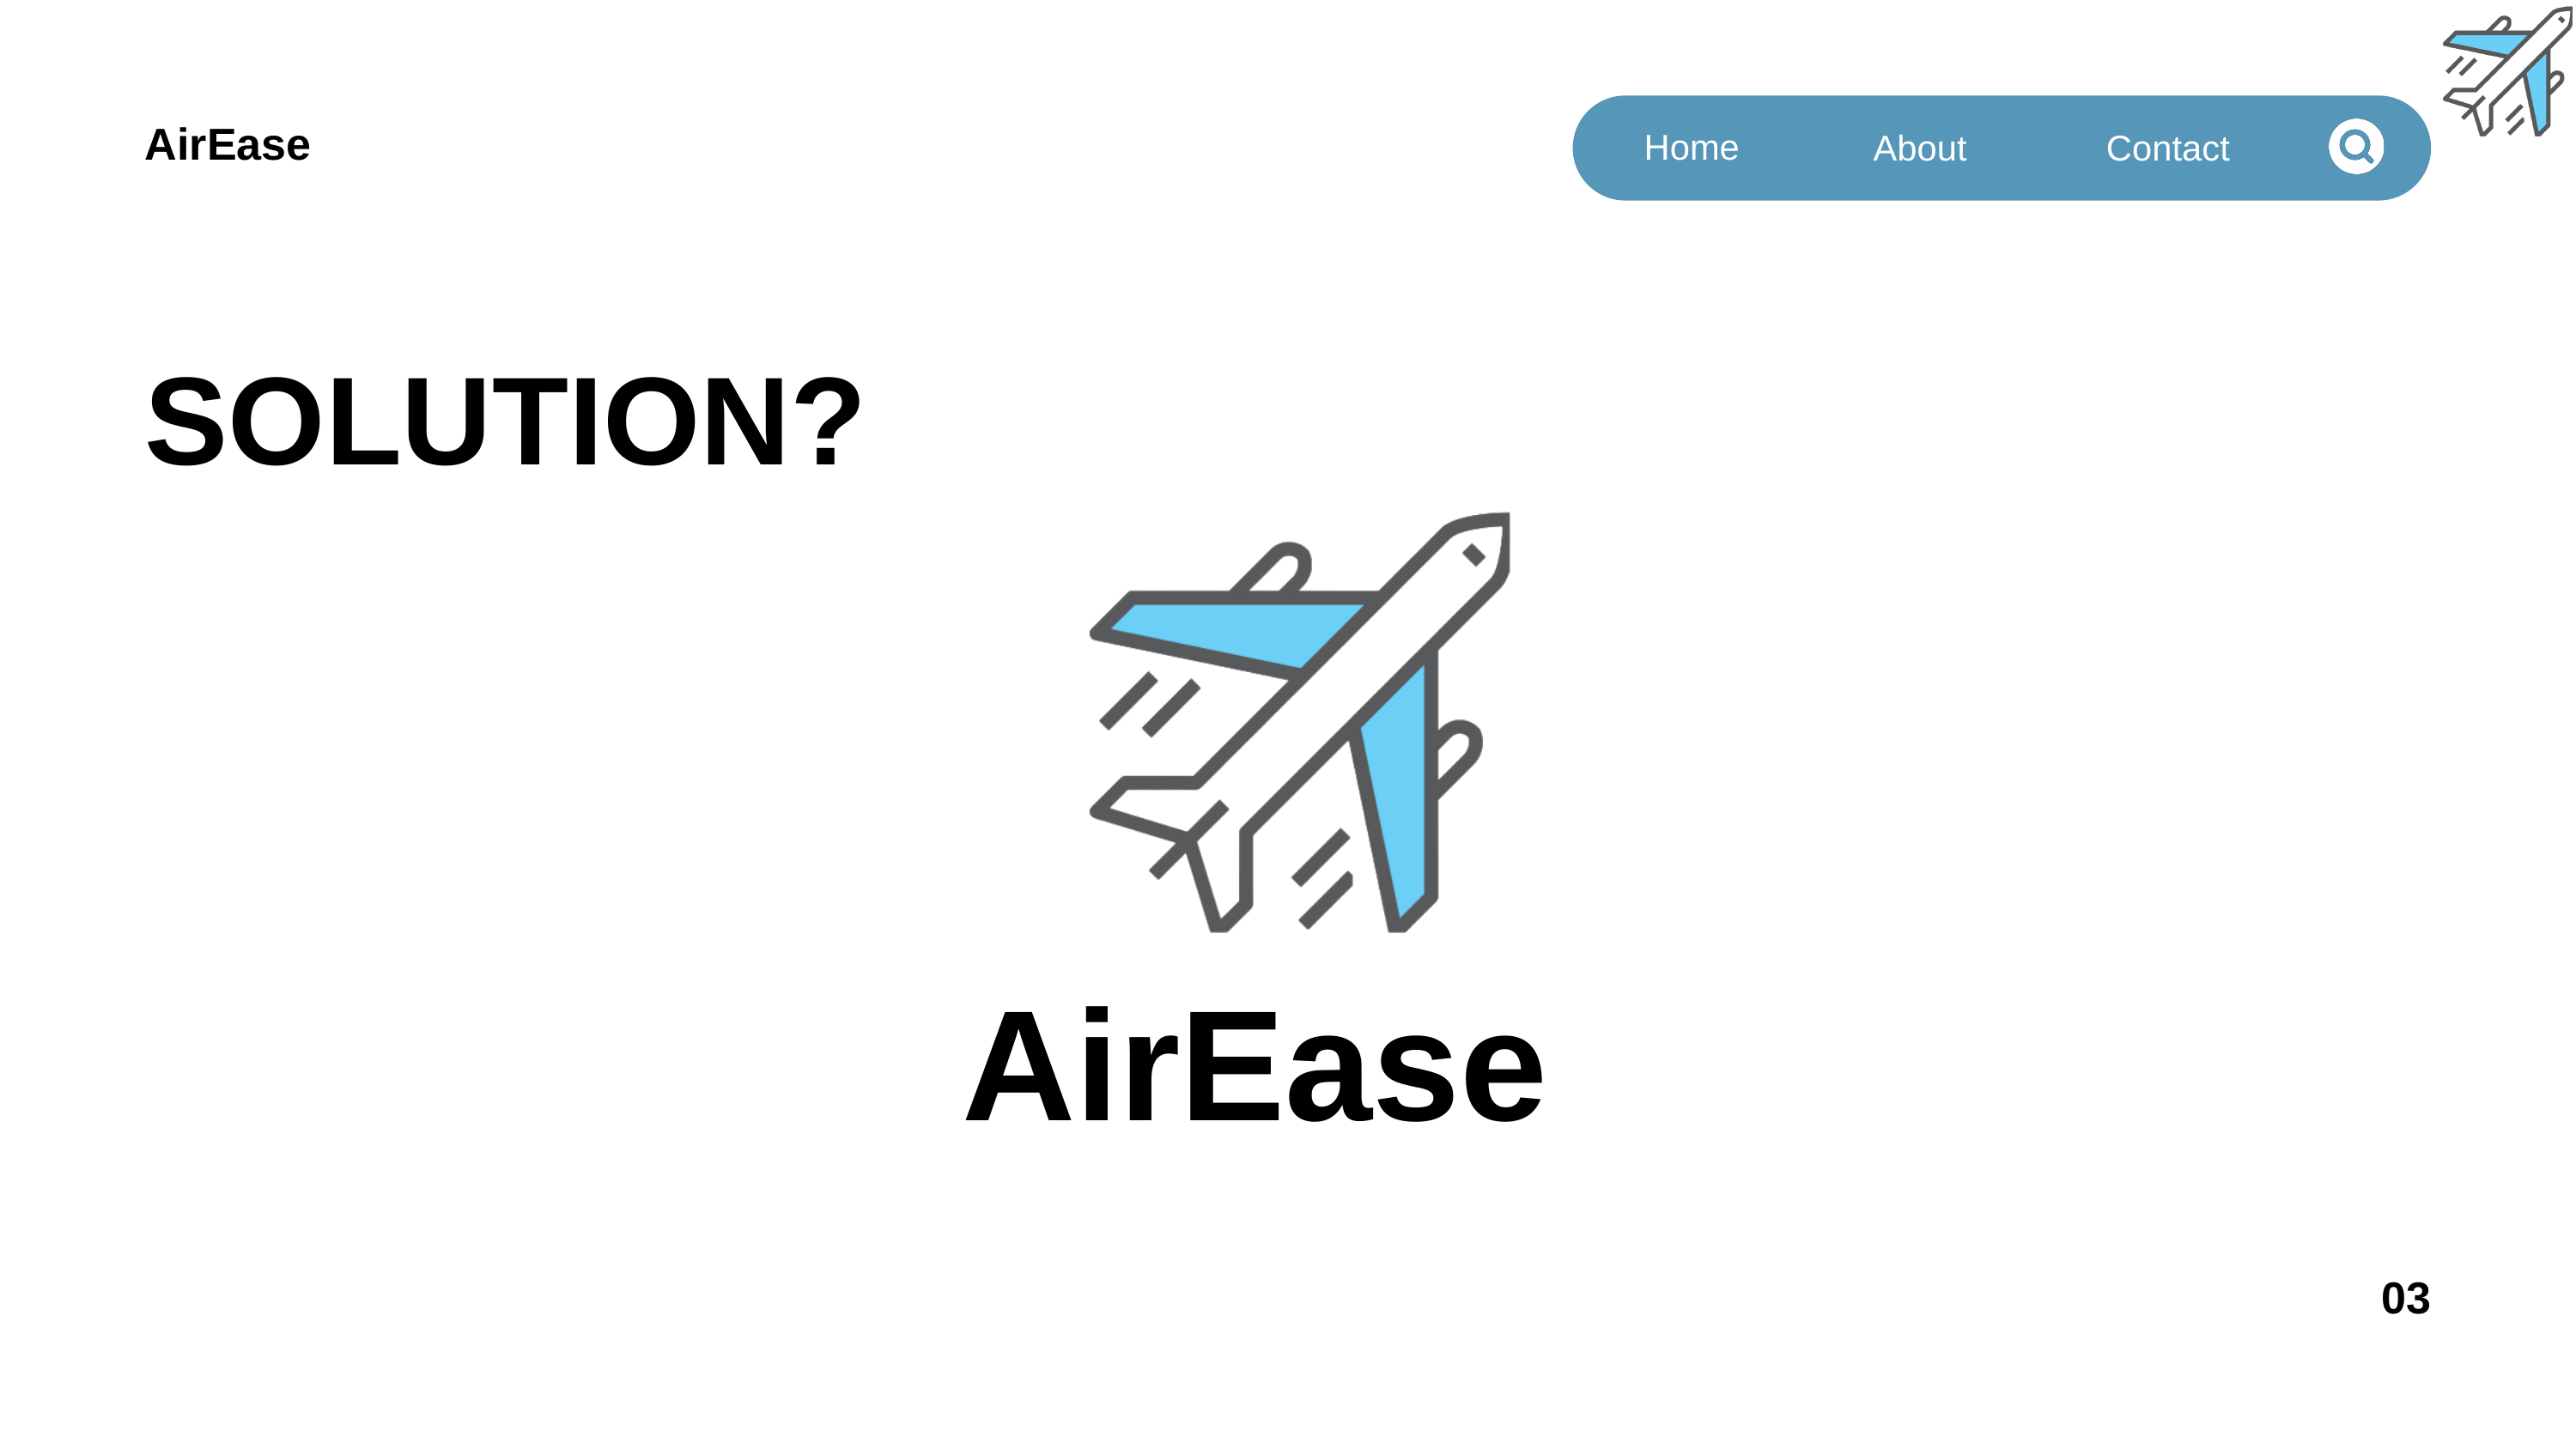

About
Contact
Home

AirEase
SOLUTION?

AirEase
03